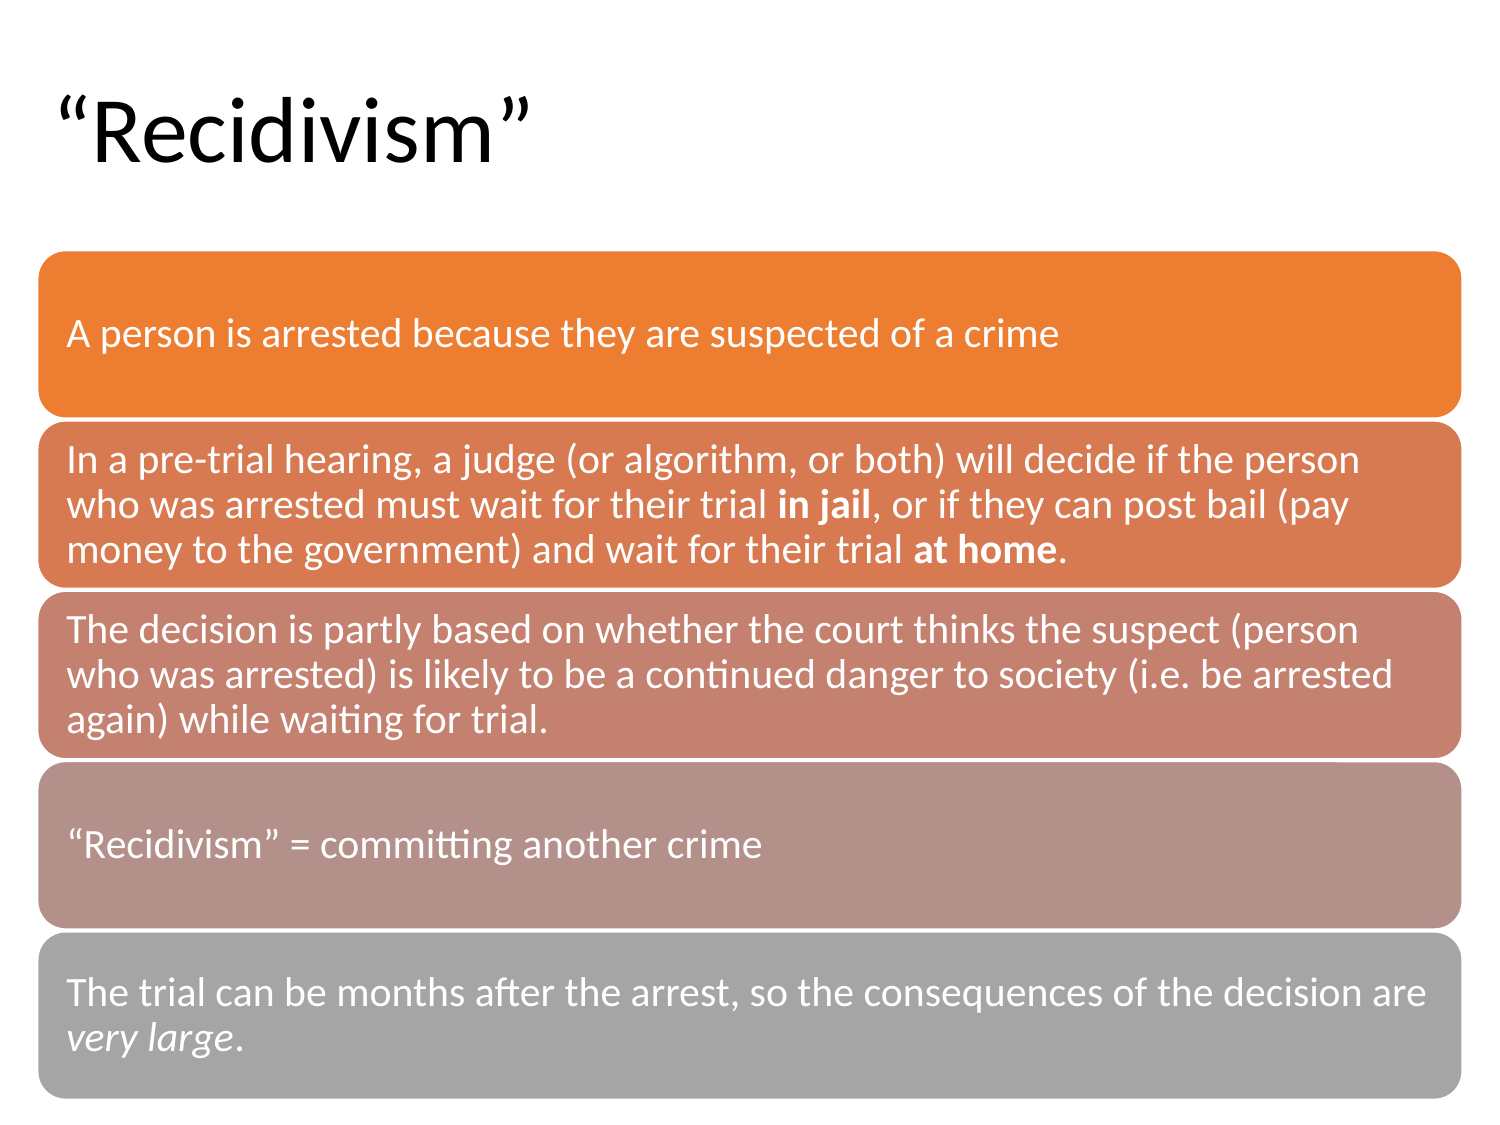

# “Recidivism”
A person is arrested because they are suspected of a crime
In a pre-trial hearing, a judge (or algorithm, or both) will decide if the person who was arrested must wait for their trial in jail, or if they can post bail (pay money to the government) and wait for their trial at home.
The decision is partly based on whether the court thinks the suspect (person who was arrested) is likely to be a continued danger to society (i.e. be arrested again) while waiting for trial.
“Recidivism” = committing another crime
The trial can be months after the arrest, so the consequences of the decision are very large.